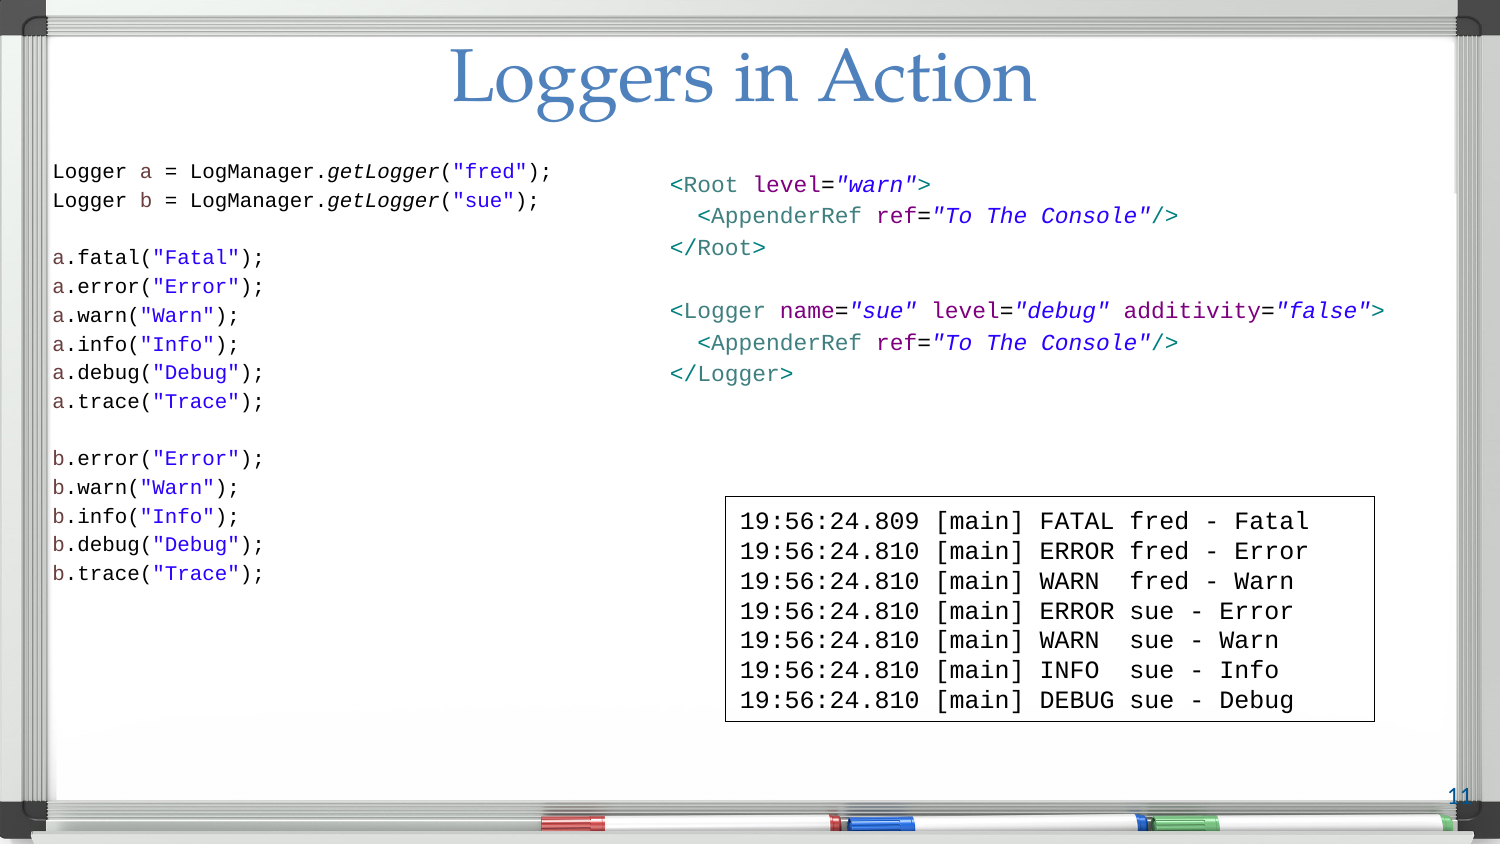

# Loggers in Action
Logger a = LogManager.getLogger("fred");
Logger b = LogManager.getLogger("sue");

a.fatal("Fatal");
a.error("Error");
a.warn("Warn");
a.info("Info");
a.debug("Debug");
a.trace("Trace");

b.error("Error");
b.warn("Warn");
b.info("Info");
b.debug("Debug");
b.trace("Trace");
    <Root level="warn">
      <AppenderRef ref="To The Console"/>
    </Root>

    <Logger name="sue" level="debug" additivity="false">
      <AppenderRef ref="To The Console"/>
    </Logger>
19:56:24.809 [main] FATAL fred - Fatal
19:56:24.810 [main] ERROR fred - Error
19:56:24.810 [main] WARN  fred - Warn
19:56:24.810 [main] ERROR sue - Error
19:56:24.810 [main] WARN  sue - Warn
19:56:24.810 [main] INFO  sue - Info
19:56:24.810 [main] DEBUG sue - Debug
11